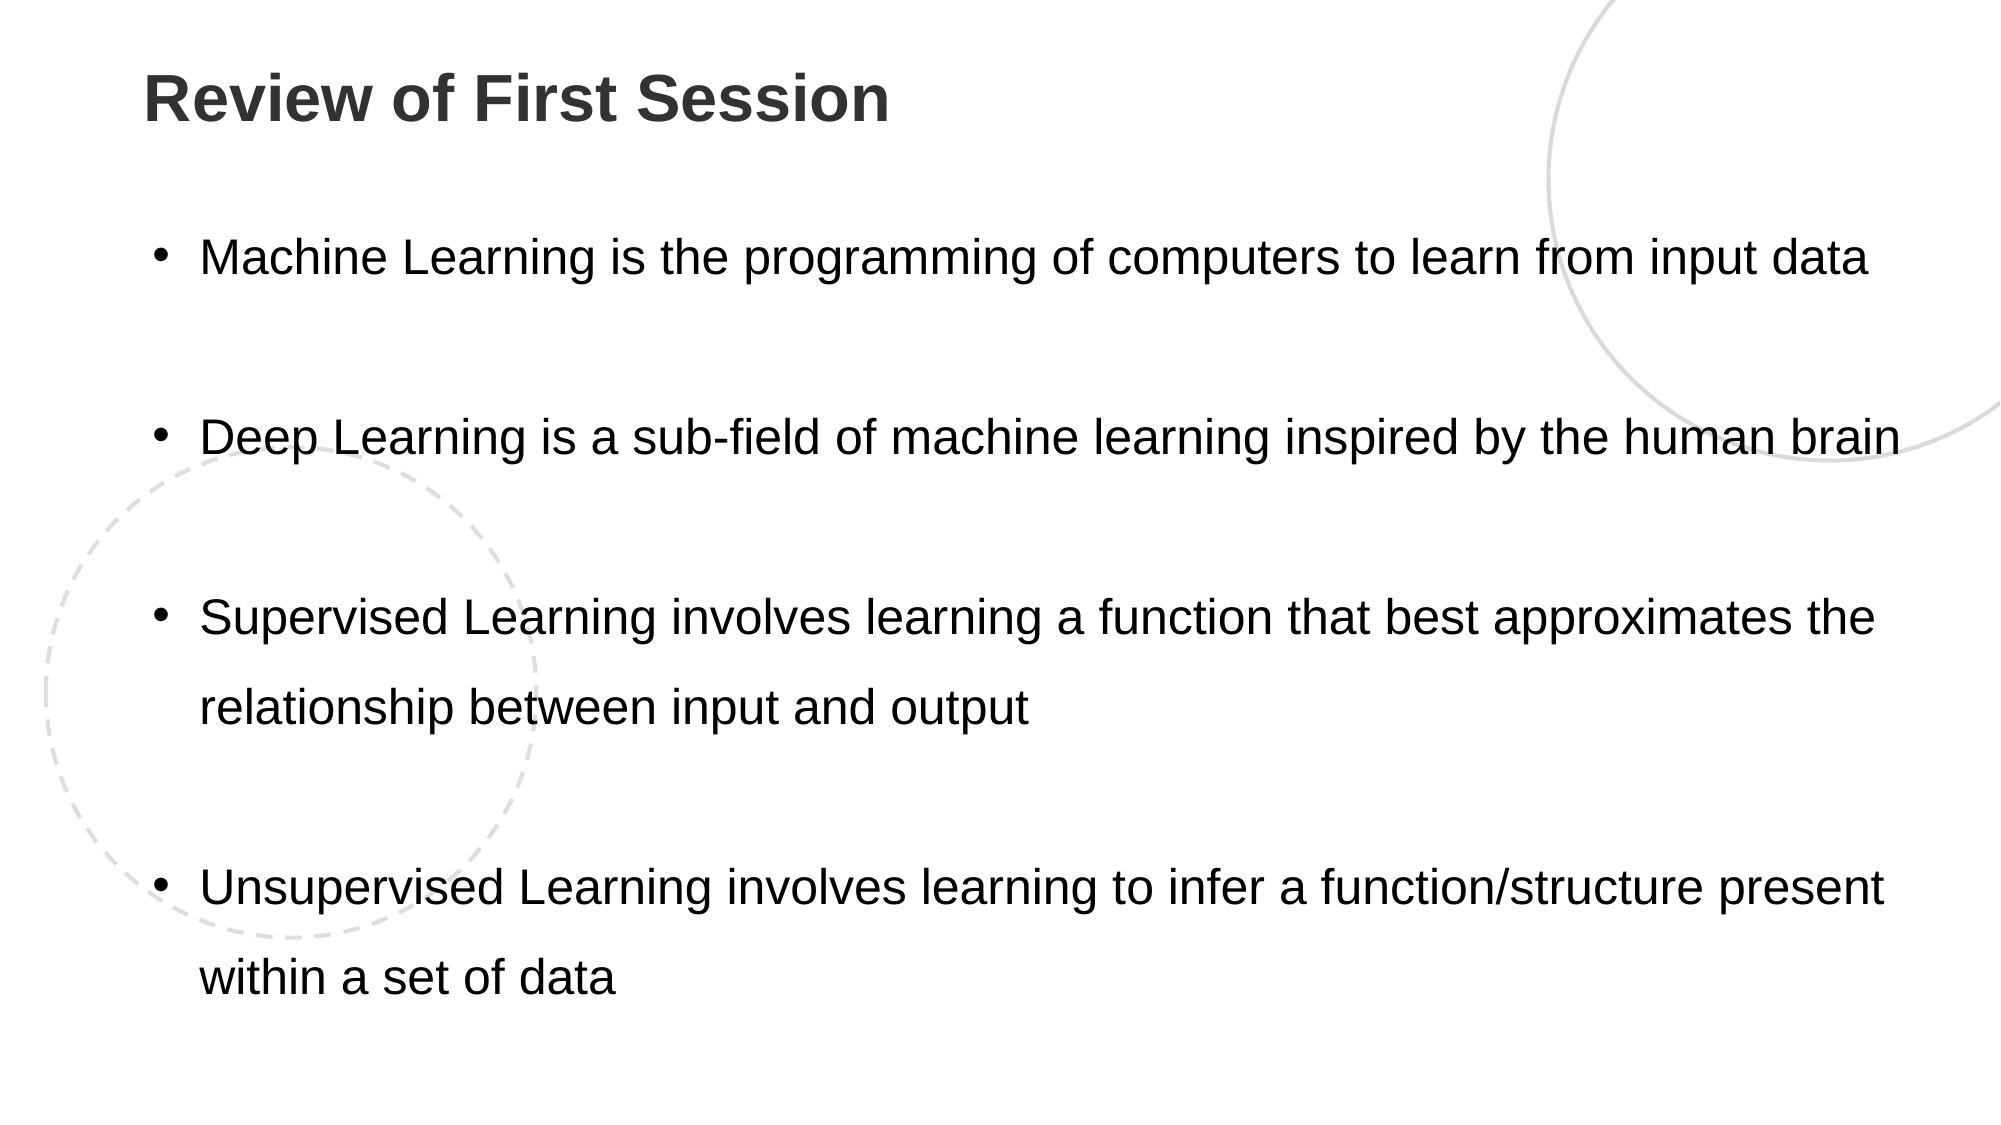

Review of First Session
Machine Learning is the programming of computers to learn from input data

Deep Learning is a sub-field of machine learning inspired by the human brain

Supervised Learning involves learning a function that best approximates the relationship between input and output

Unsupervised Learning involves learning to infer a function/structure present within a set of data